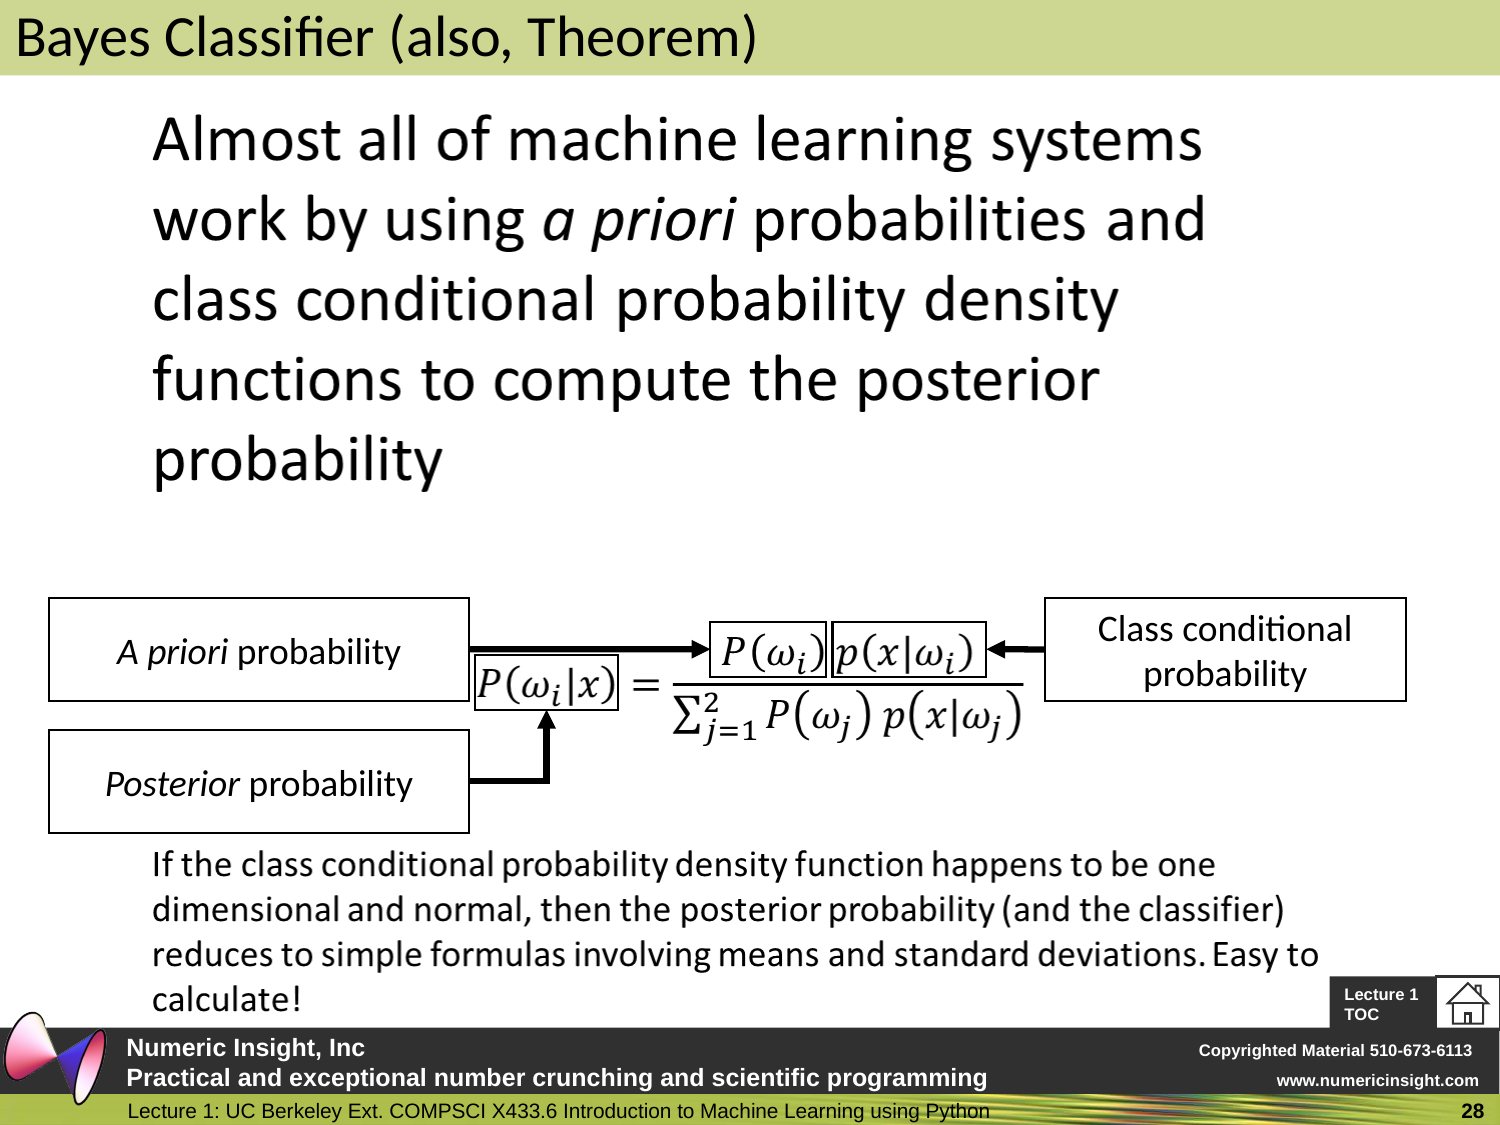

# Bayes Classifier (also, Theorem)

A priori probability

Class conditional probability

Posterior probability